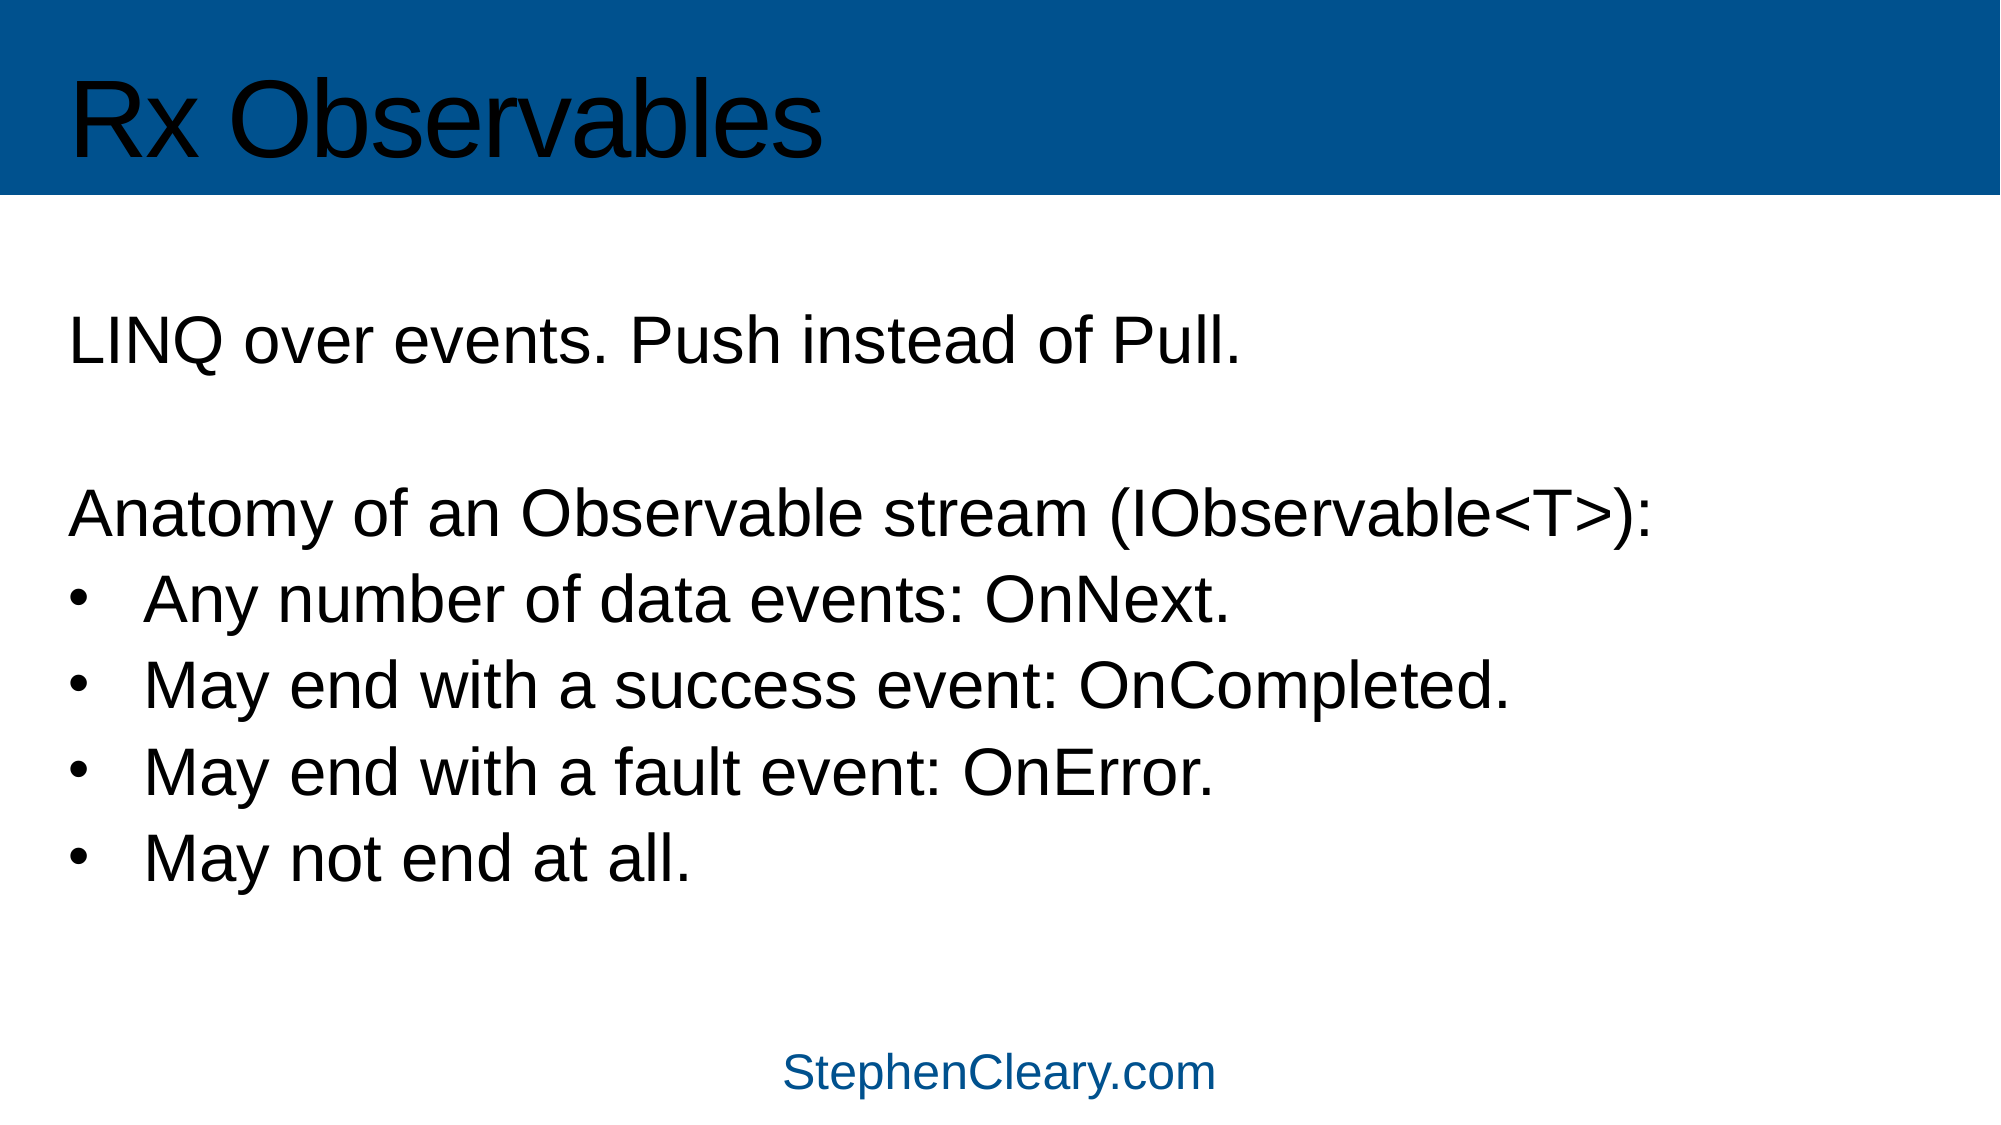

# Rx Observables

LINQ over events. Push instead of Pull.

Anatomy of an Observable stream (IObservable<T>):
Any number of data events: OnNext.
May end with a success event: OnCompleted.
May end with a fault event: OnError.
May not end at all.